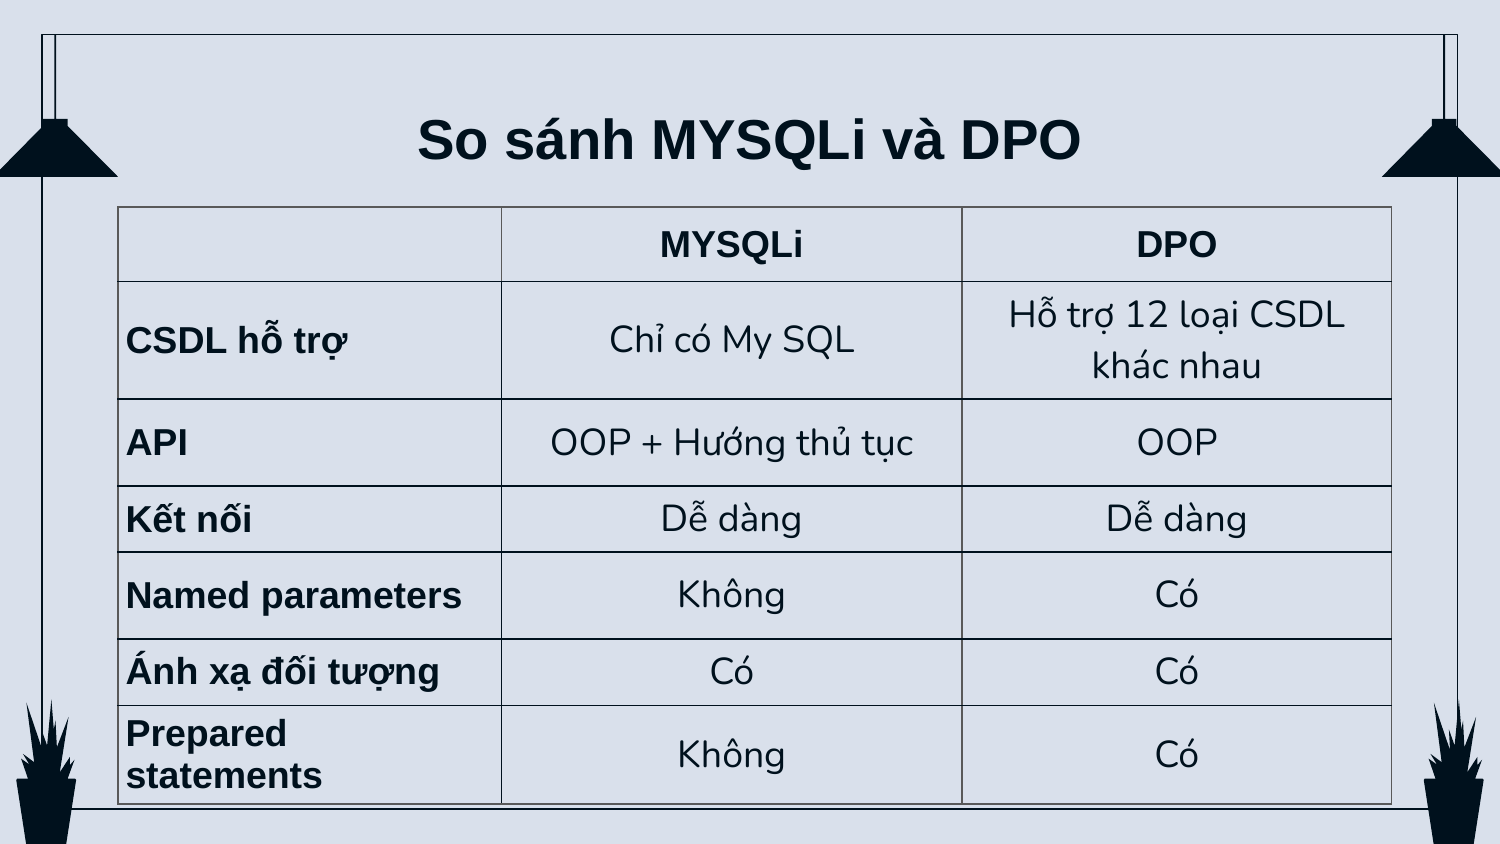

# So sánh MYSQLi và DPO
|  | MYSQLi | DPO |
| --- | --- | --- |
| CSDL hỗ trợ | Chỉ có My SQL | Hỗ trợ 12 loại CSDL khác nhau |
| API | OOP + Hướng thủ tục | OOP |
| Kết nối | Dễ dàng | Dễ dàng |
| Named parameters | Không | Có |
| Ánh xạ đối tượng | Có | Có |
| Prepared statements | Không | Có |